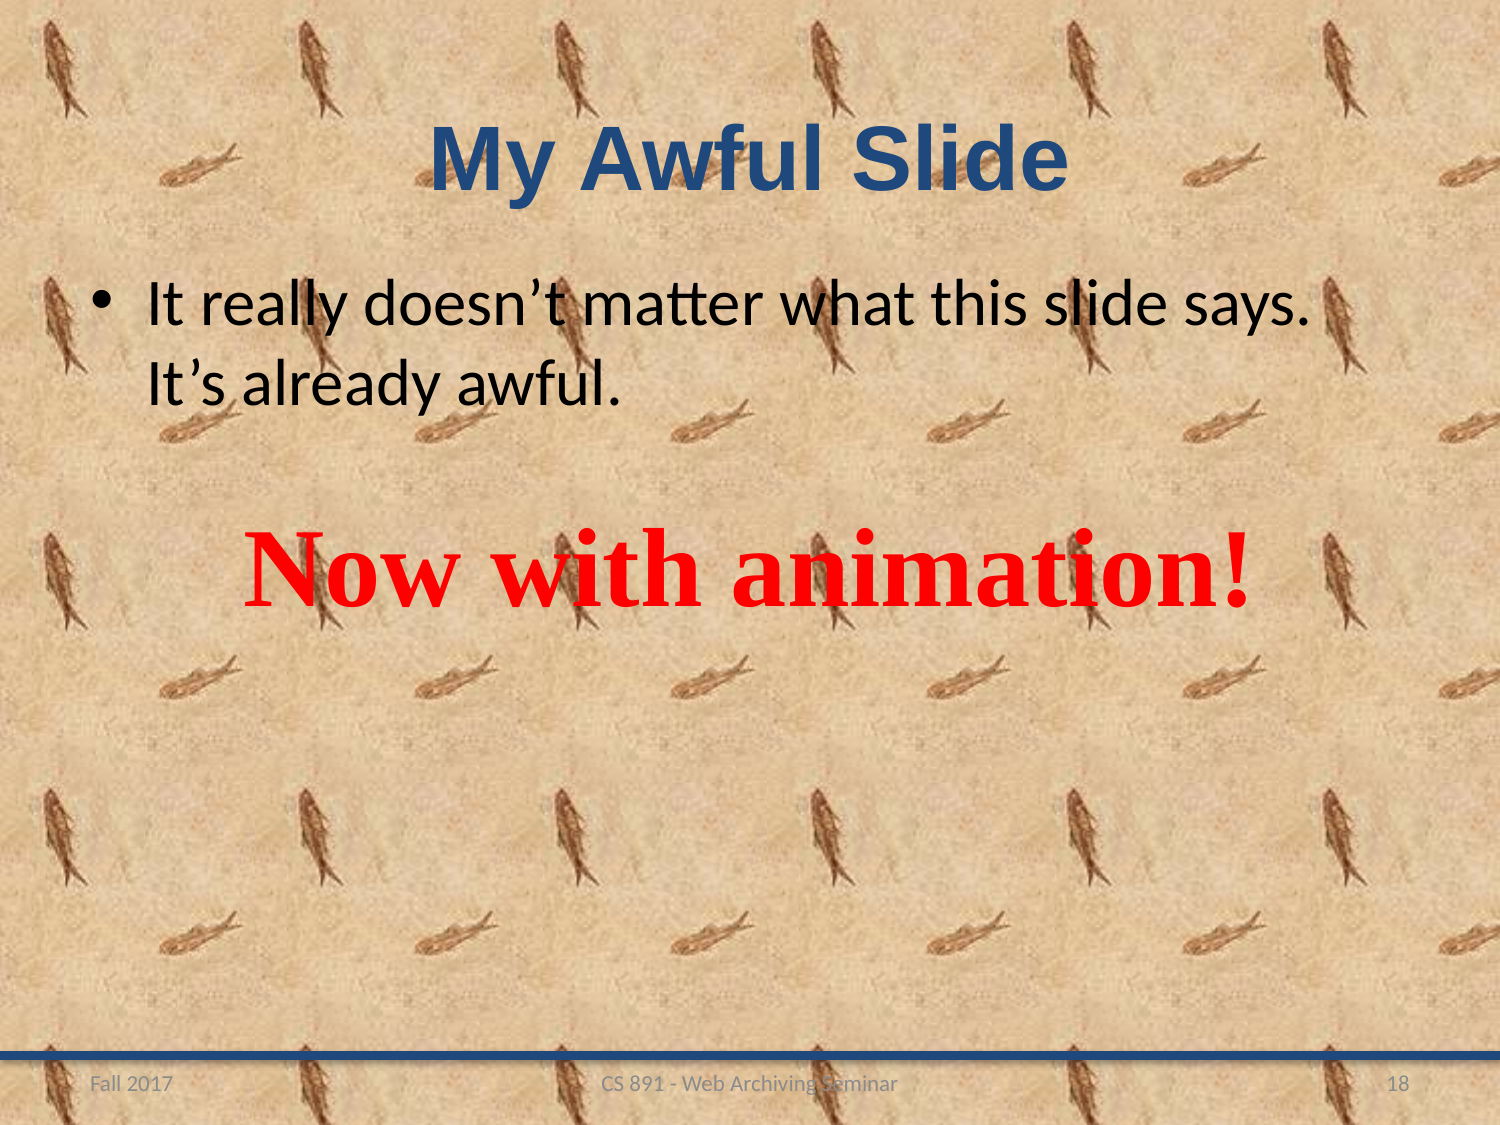

# My Awful Slide
It really doesn’t matter what this slide says.  It’s already awful.
Now with animation!
Fall 2017
CS 891 - Web Archiving Seminar
18